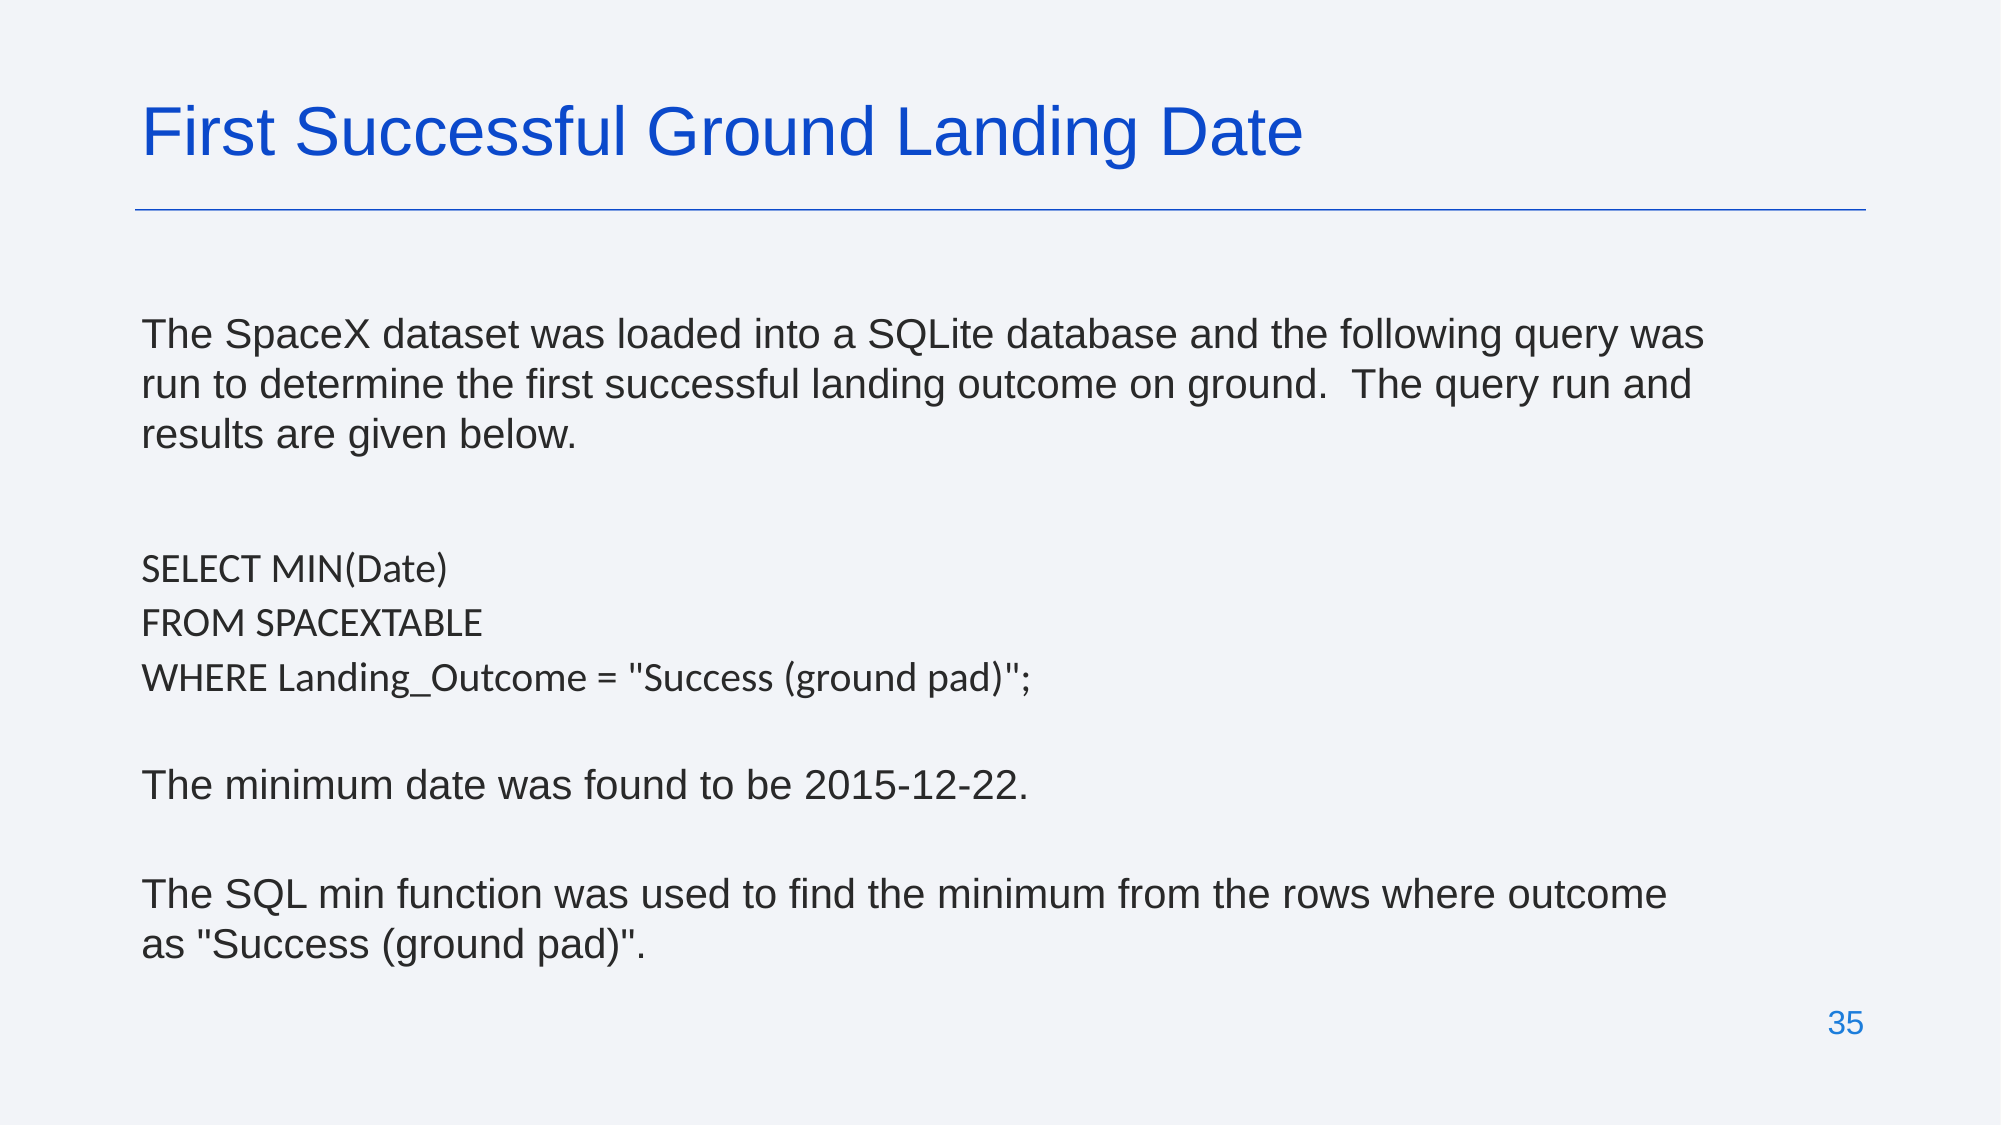

First Successful Ground Landing Date
The SpaceX dataset was loaded into a SQLite database and the following query was run to determine the first successful landing outcome on ground.  The query run and results are given below.

SELECT MIN(Date)
FROM SPACEXTABLE
WHERE Landing_Outcome = "Success (ground pad)";

The minimum date was found to be 2015-12-22.

The SQL min function was used to find the minimum from the rows where outcome as "Success (ground pad)".

35